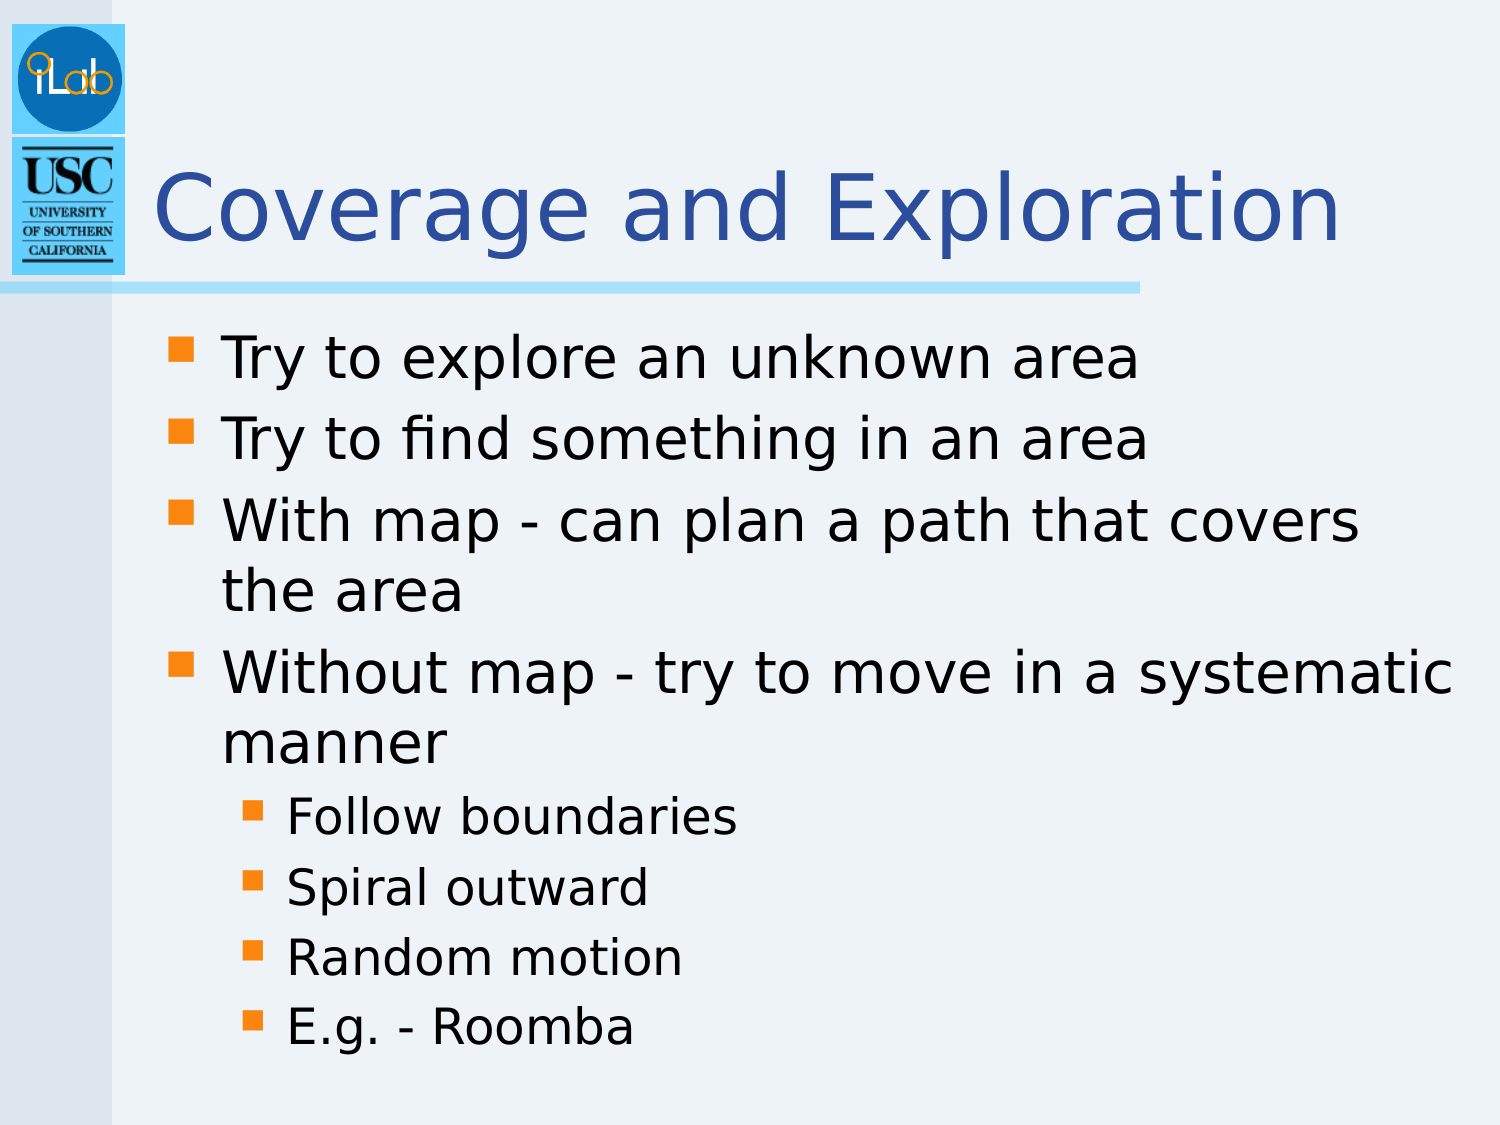

# Coverage and Exploration
Try to explore an unknown area
Try to find something in an area
With map - can plan a path that covers the area
Without map - try to move in a systematic manner
Follow boundaries
Spiral outward
Random motion
E.g. - Roomba